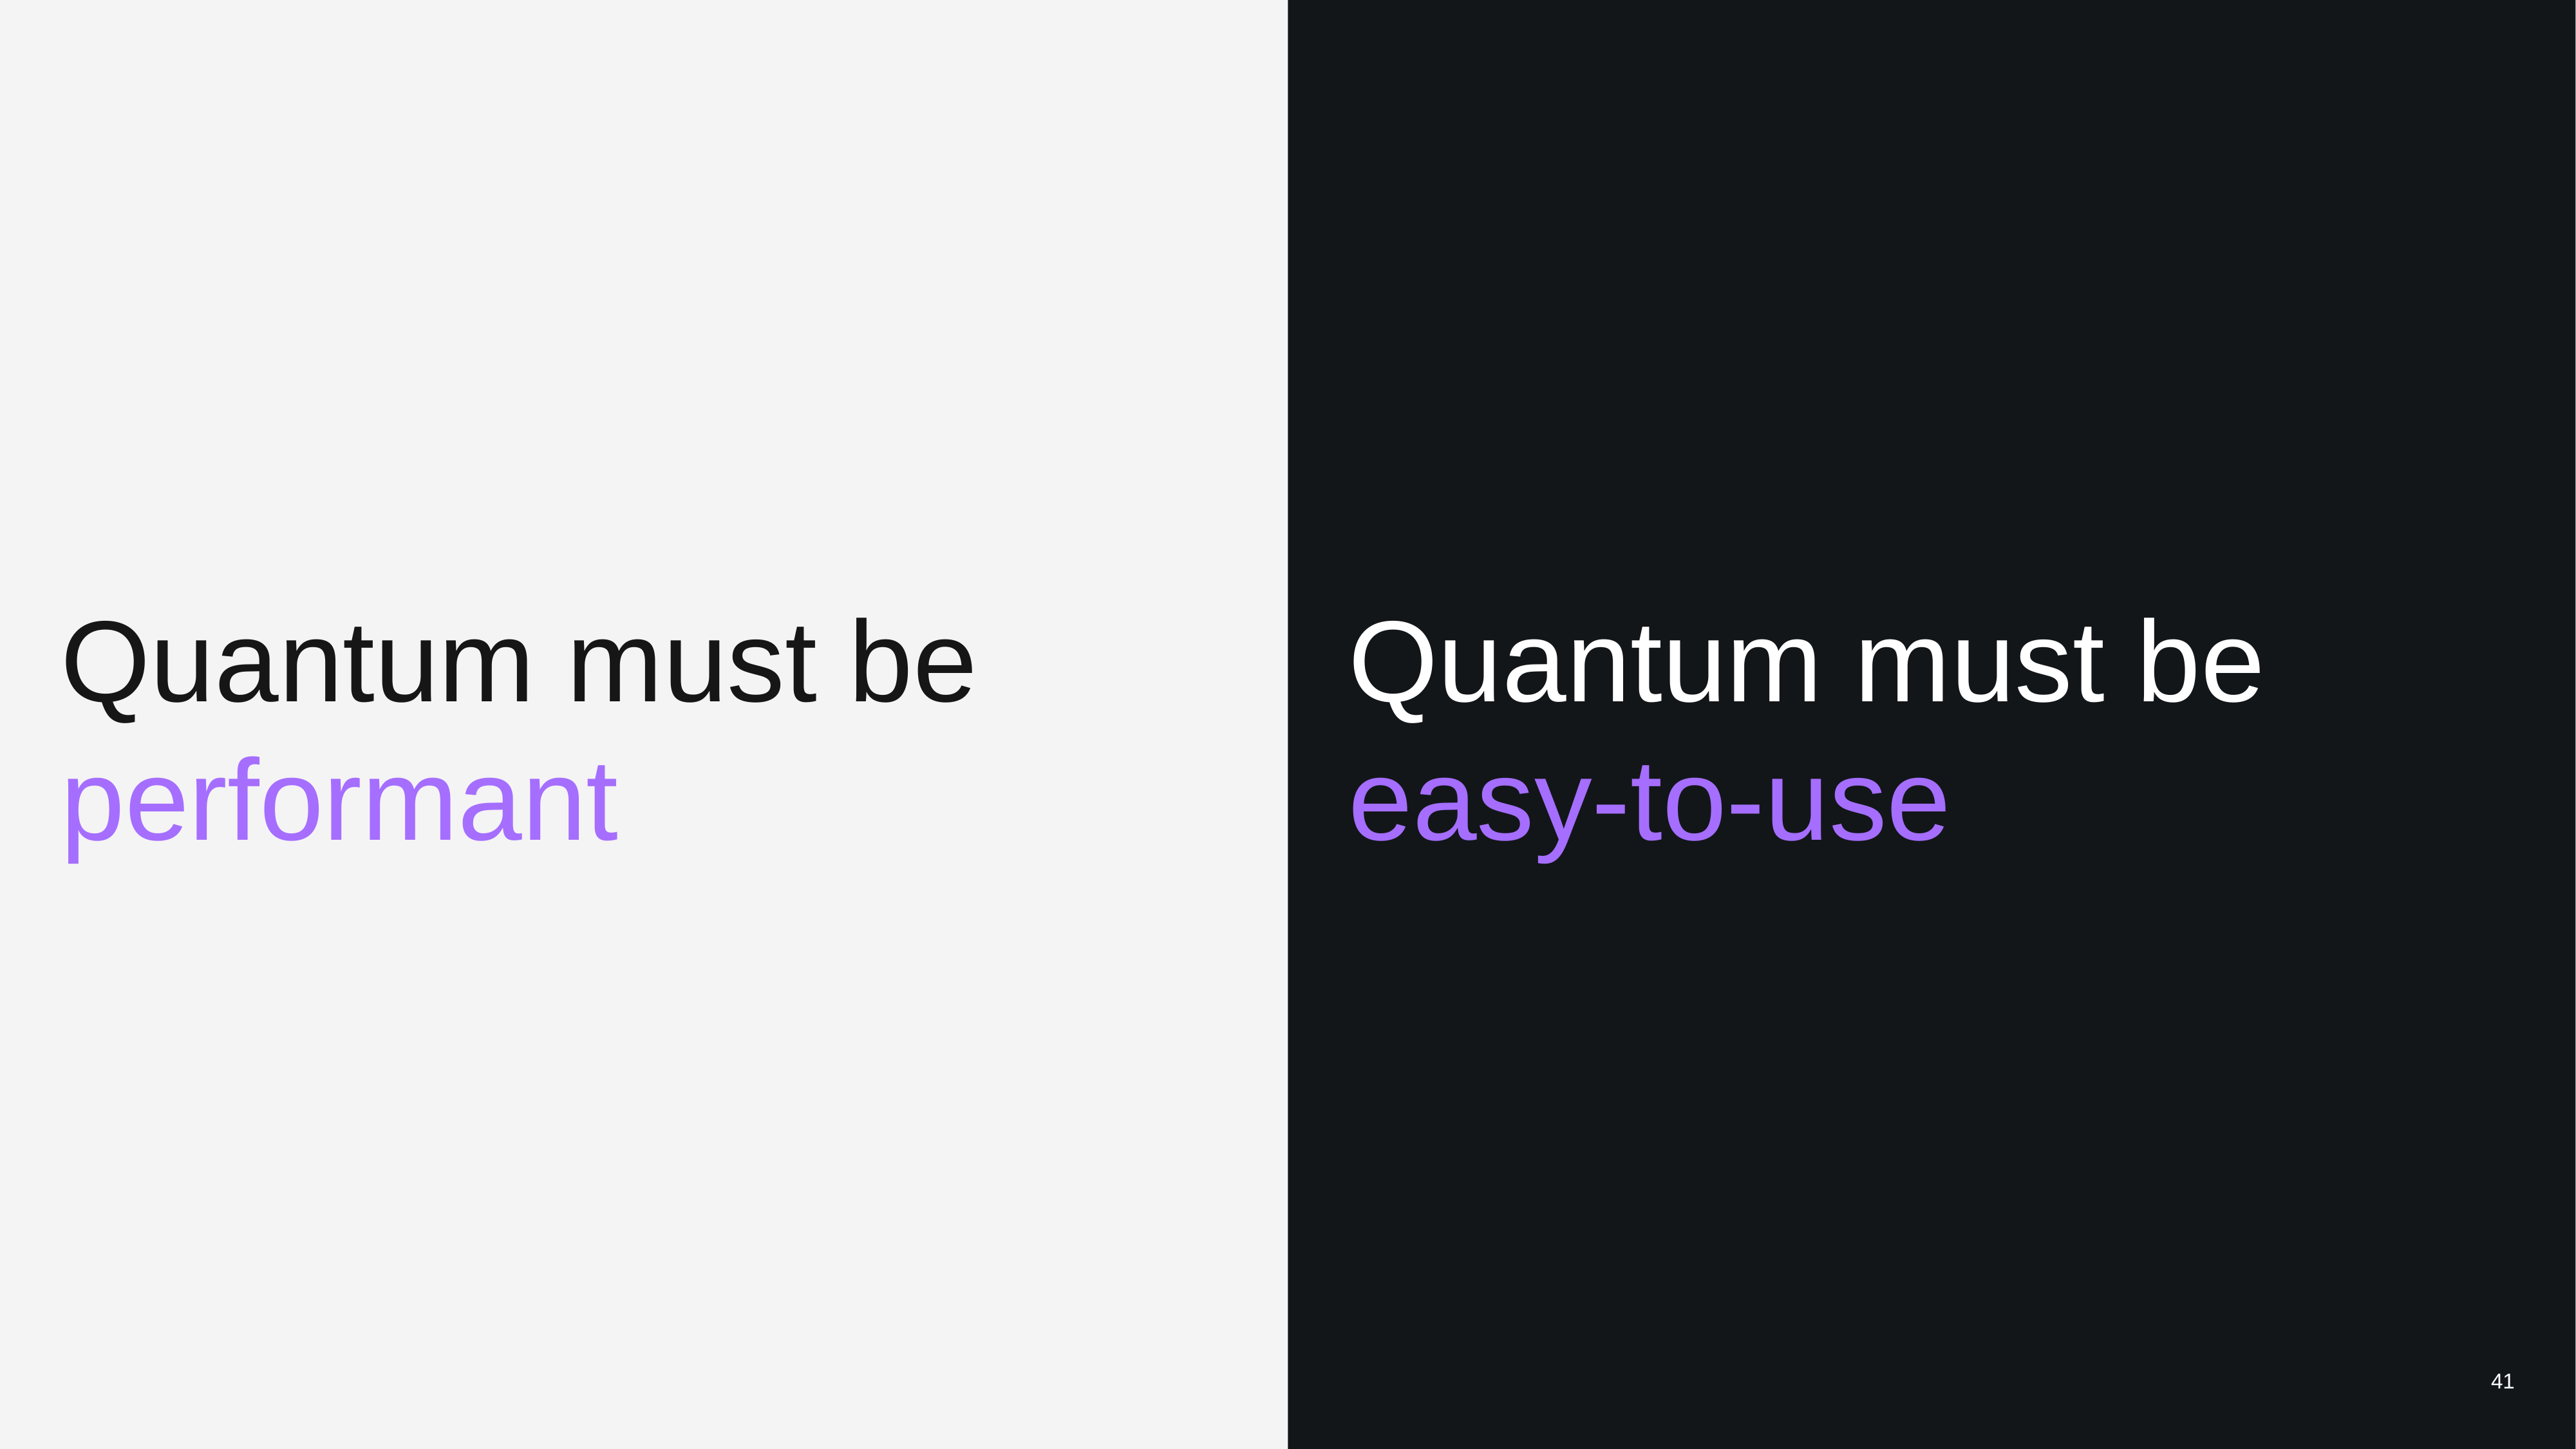

Slide ID: 376
# Quantum must be performant
Quantum must be easy-to-use

IBM Quantum | © 2025 IBM Corporation
41